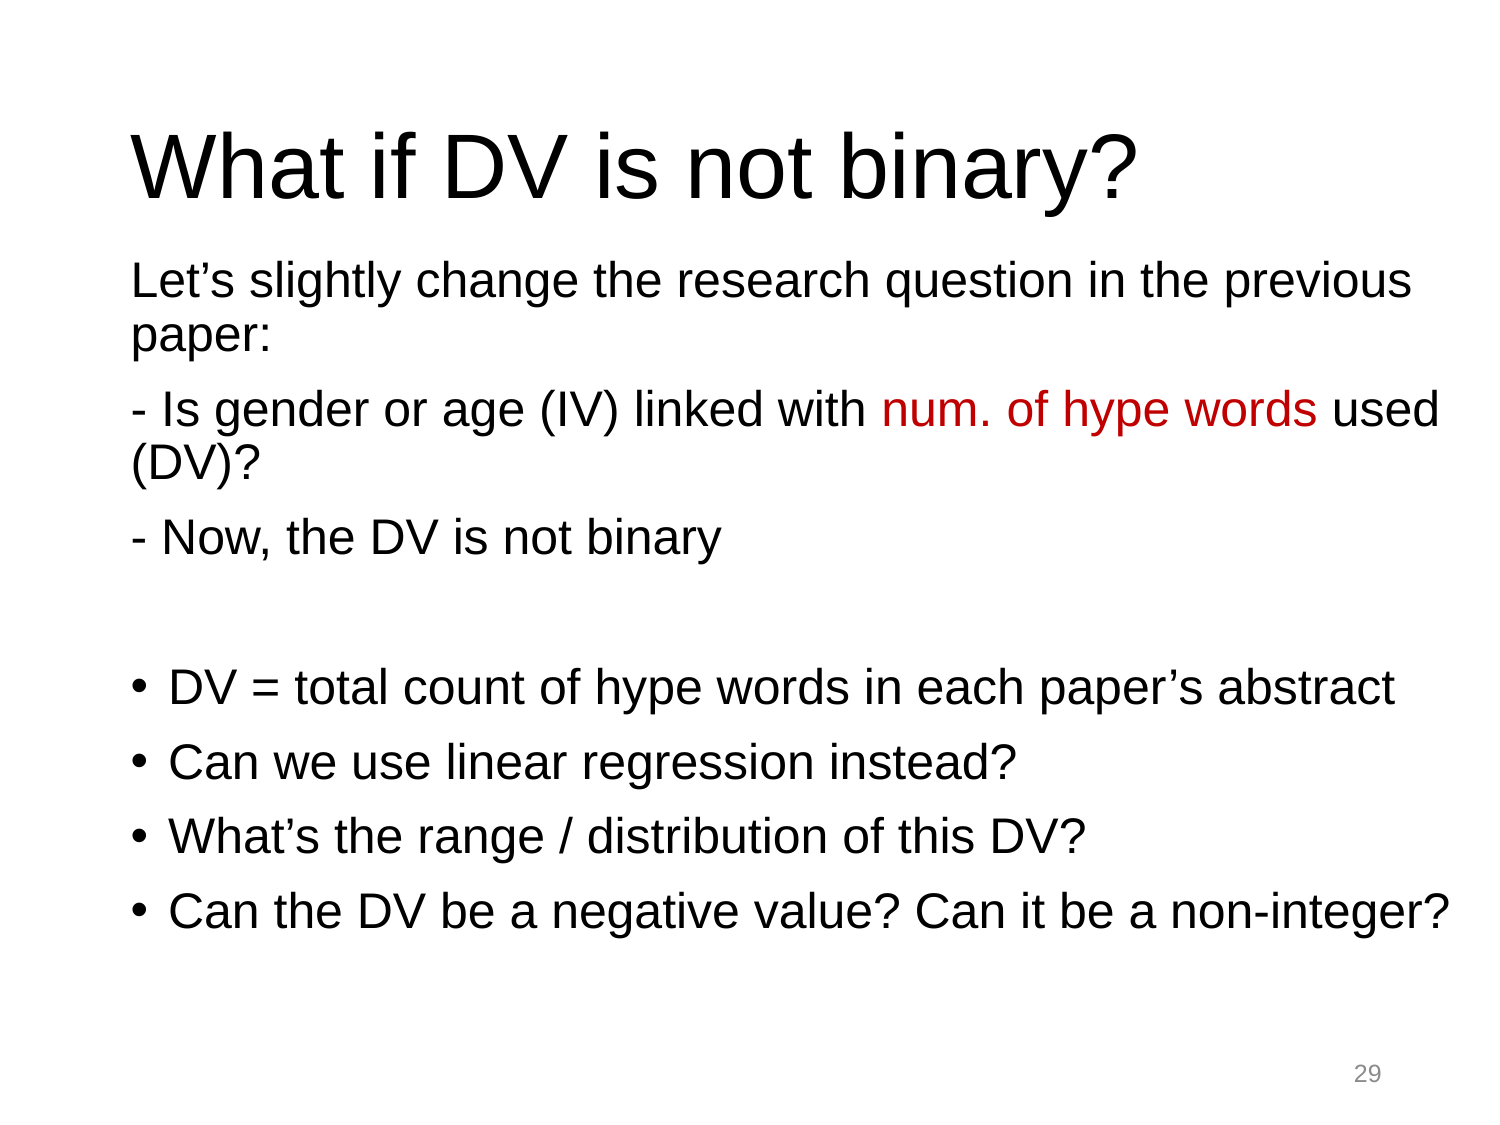

# What if DV is not binary?
Let’s slightly change the research question in the previous paper:
- Is gender or age (IV) linked with num. of hype words used (DV)?
- Now, the DV is not binary

DV = total count of hype words in each paper’s abstract
Can we use linear regression instead?
What’s the range / distribution of this DV?
Can the DV be a negative value? Can it be a non-integer?
29